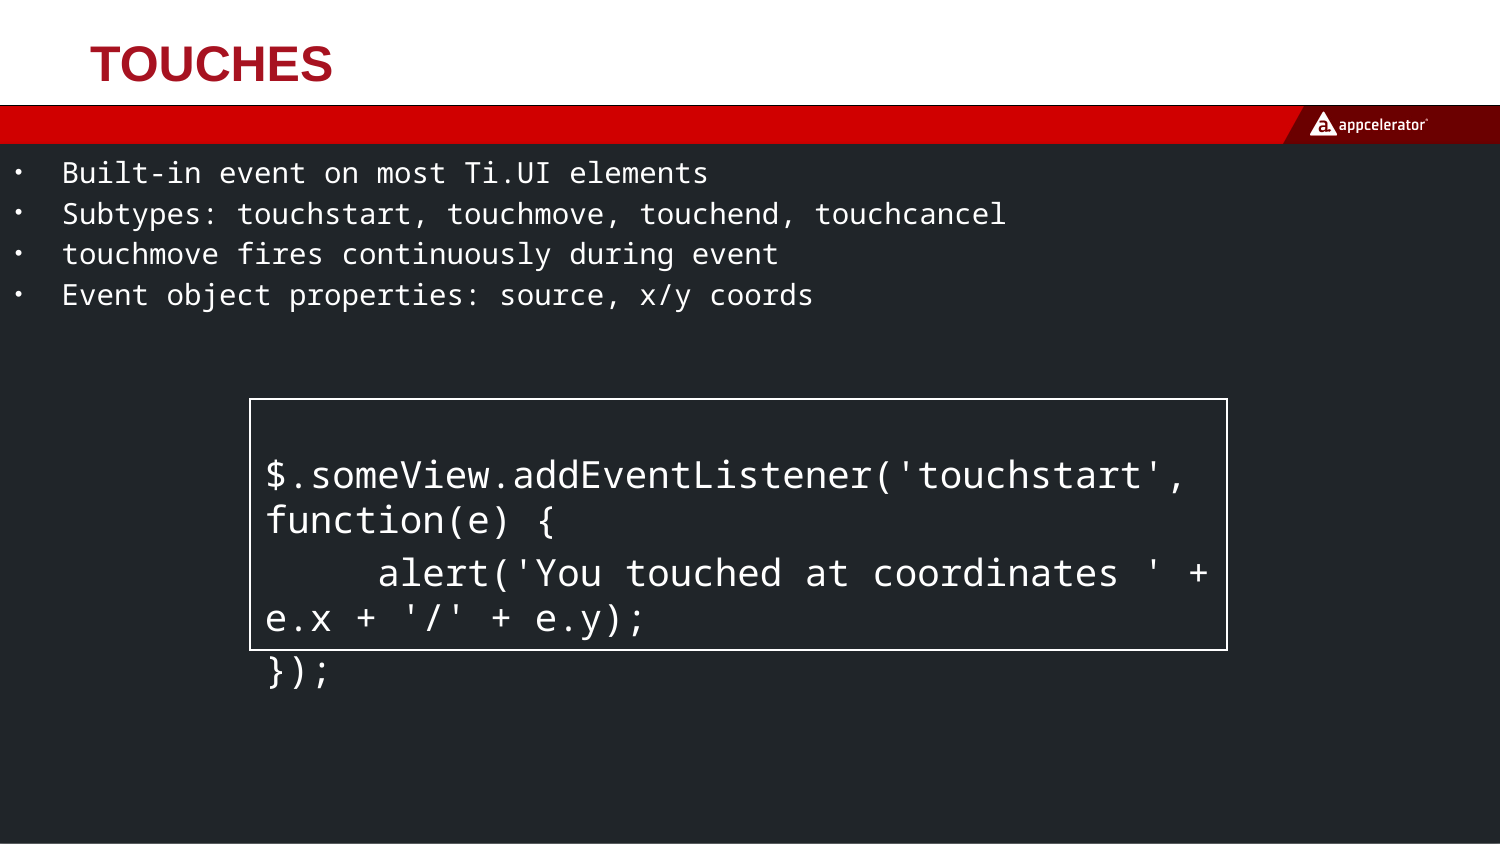

# Touches

Built-in event on most Ti.UI elements
Subtypes: touchstart, touchmove, touchend, touchcancel
touchmove fires continuously during event
Event object properties: source, x/y coords
$.someView.addEventListener('touchstart', function(e) {
     alert('You touched at coordinates ' + e.x + '/' + e.y);
});